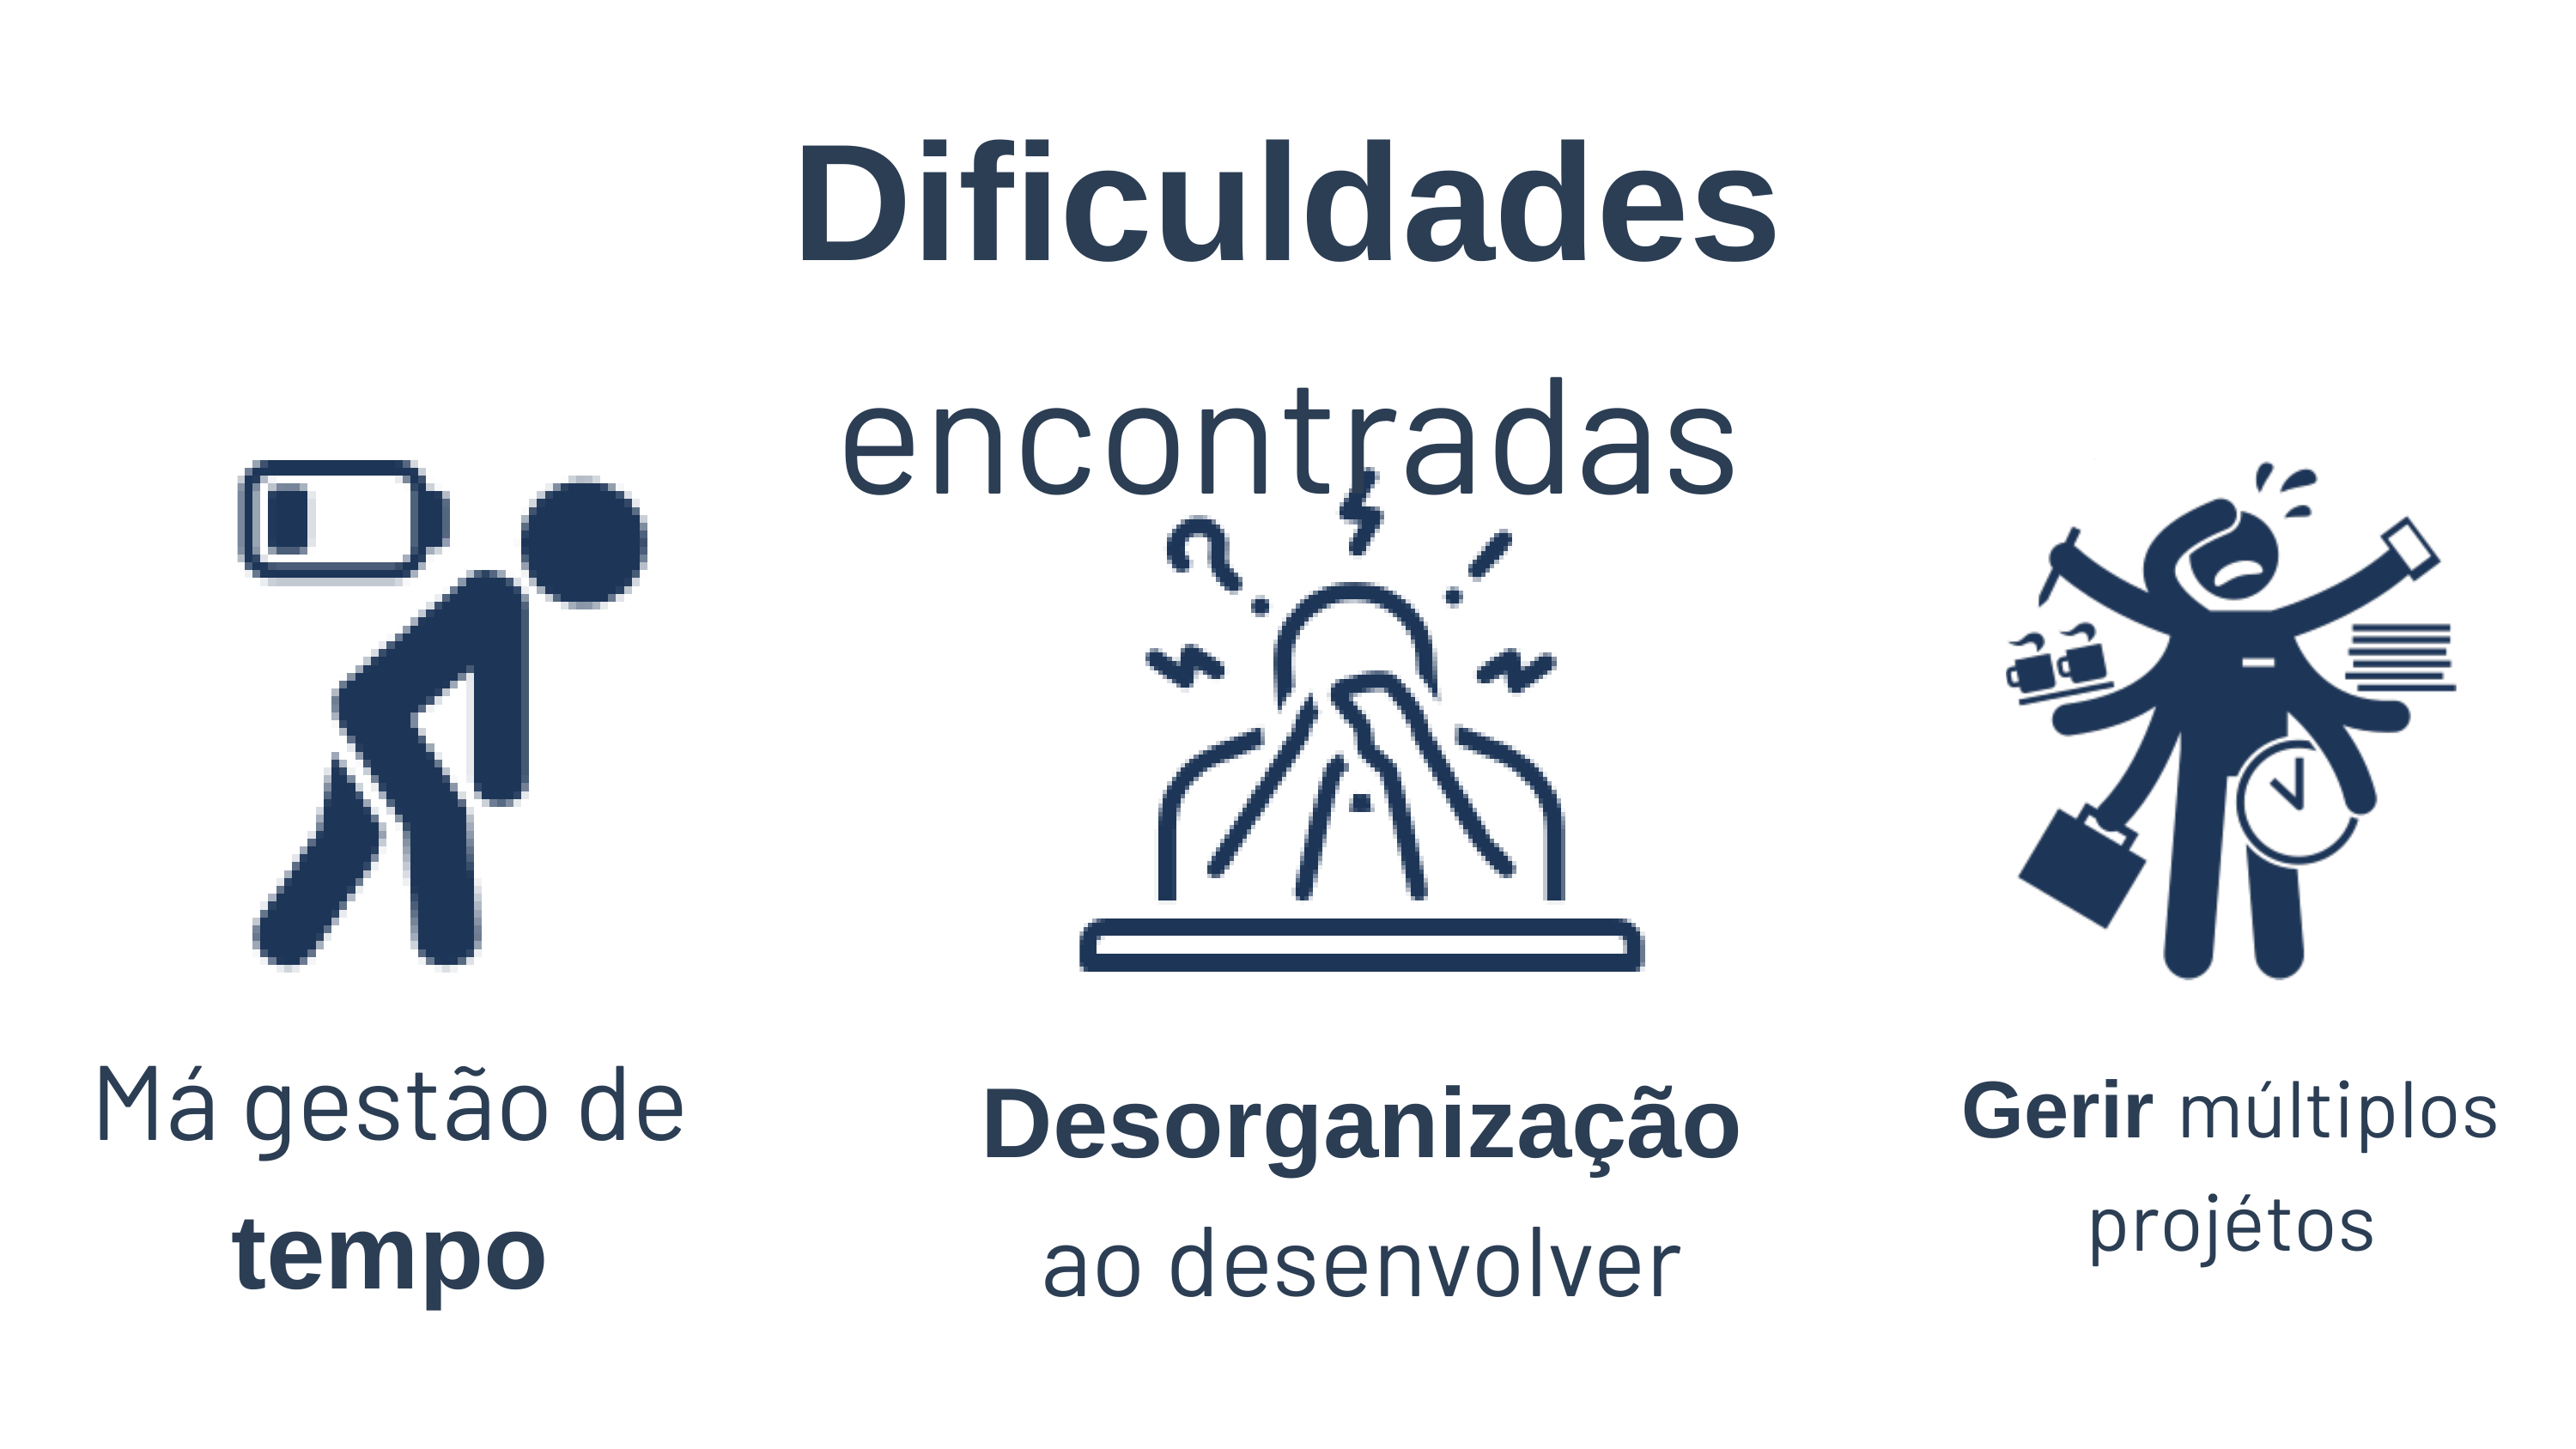

Dificuldades encontradas

Má gestão de tempo
Desorganização ao desenvolver
Gerir múltiplos projétos